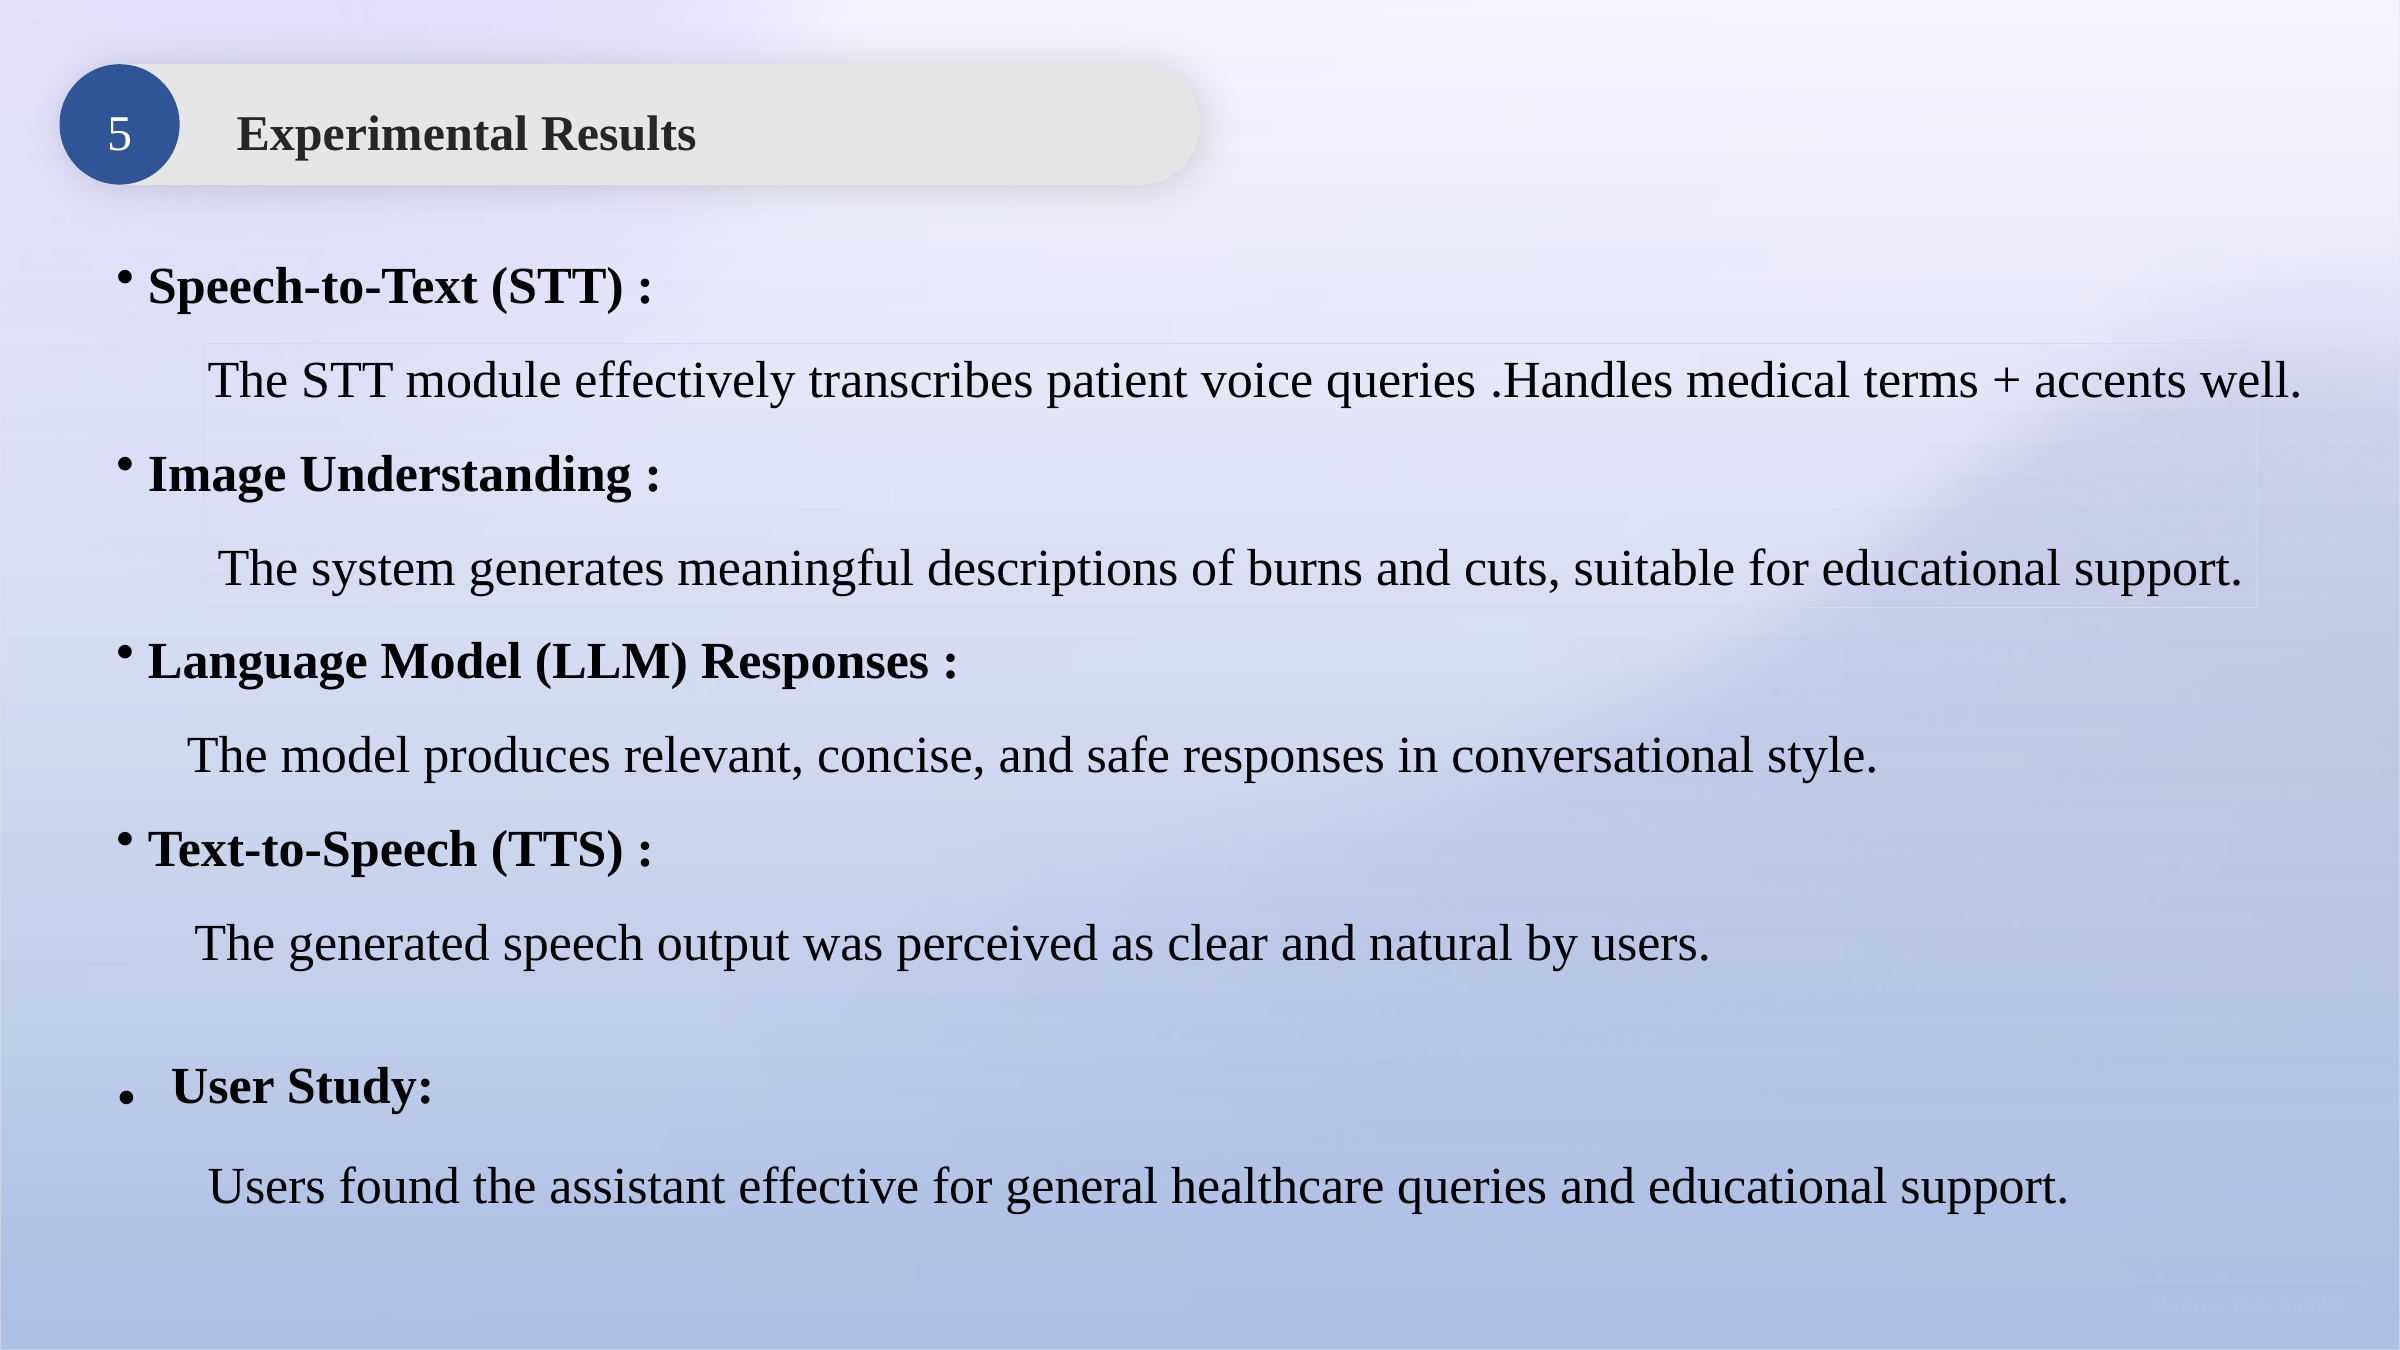

Experimental Results
5
 Speech-to-Text (STT) :
       The STT module effectively transcribes patient voice queries .Handles medical terms + accents well.
 Image Understanding :
  The system generates meaningful descriptions of burns and cuts, suitable for educational support.
 Language Model (LLM) Responses :
      The model produces relevant, concise, and safe responses in conversational style.
 Text-to-Speech (TTS) :
      The generated speech output was perceived as clear and natural by users.
.  User Study:
       Users found the assistant effective for general healthcare queries and educational support.